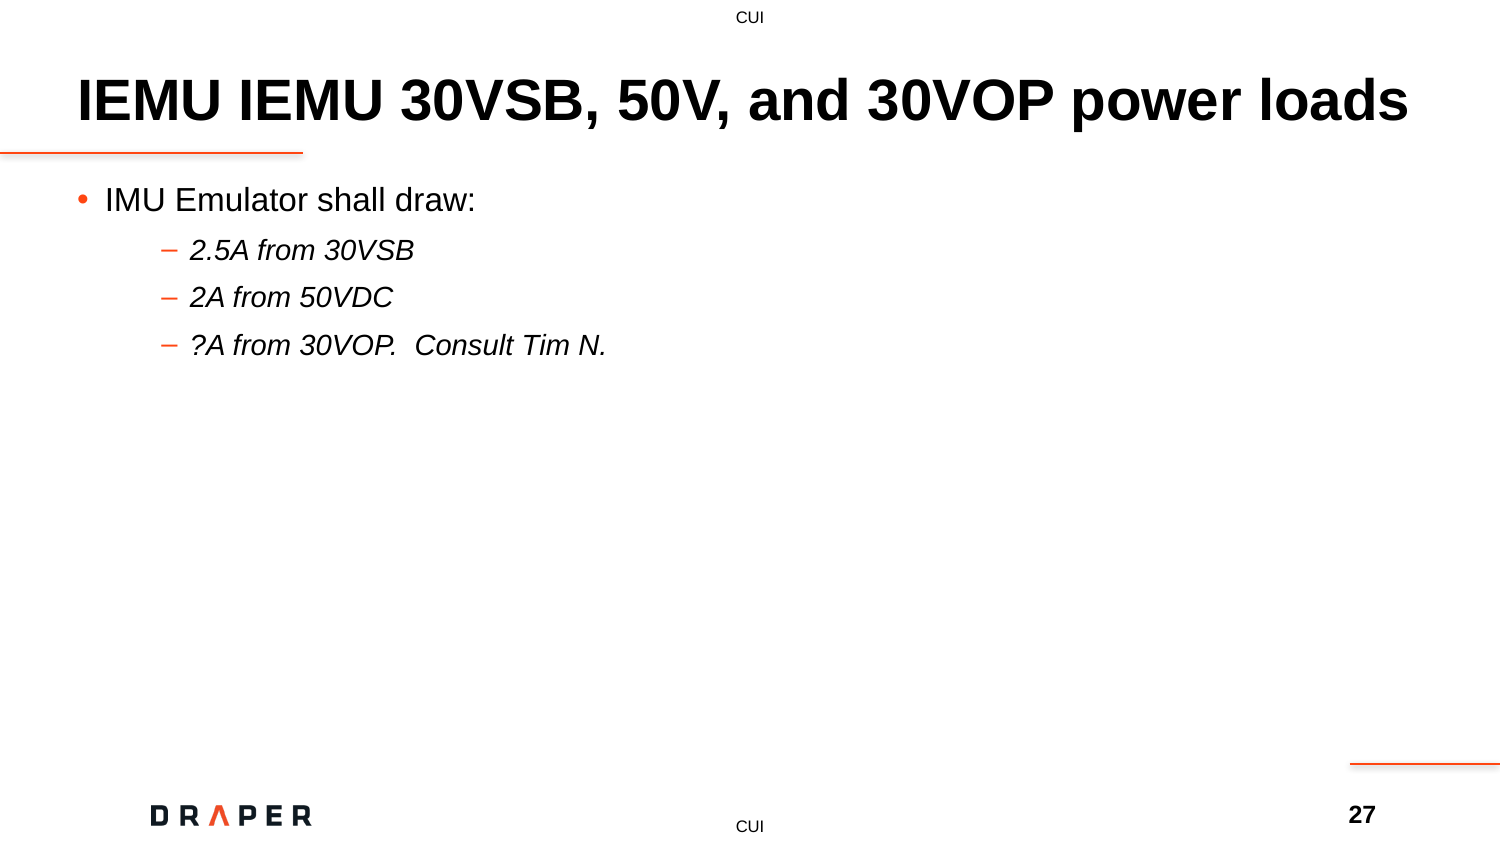

# IEMU IEMU 30VSB, 50V, and 30VOP power loads
IMU Emulator shall draw:
2.5A from 30VSB
2A from 50VDC
?A from 30VOP.  Consult Tim N.
27